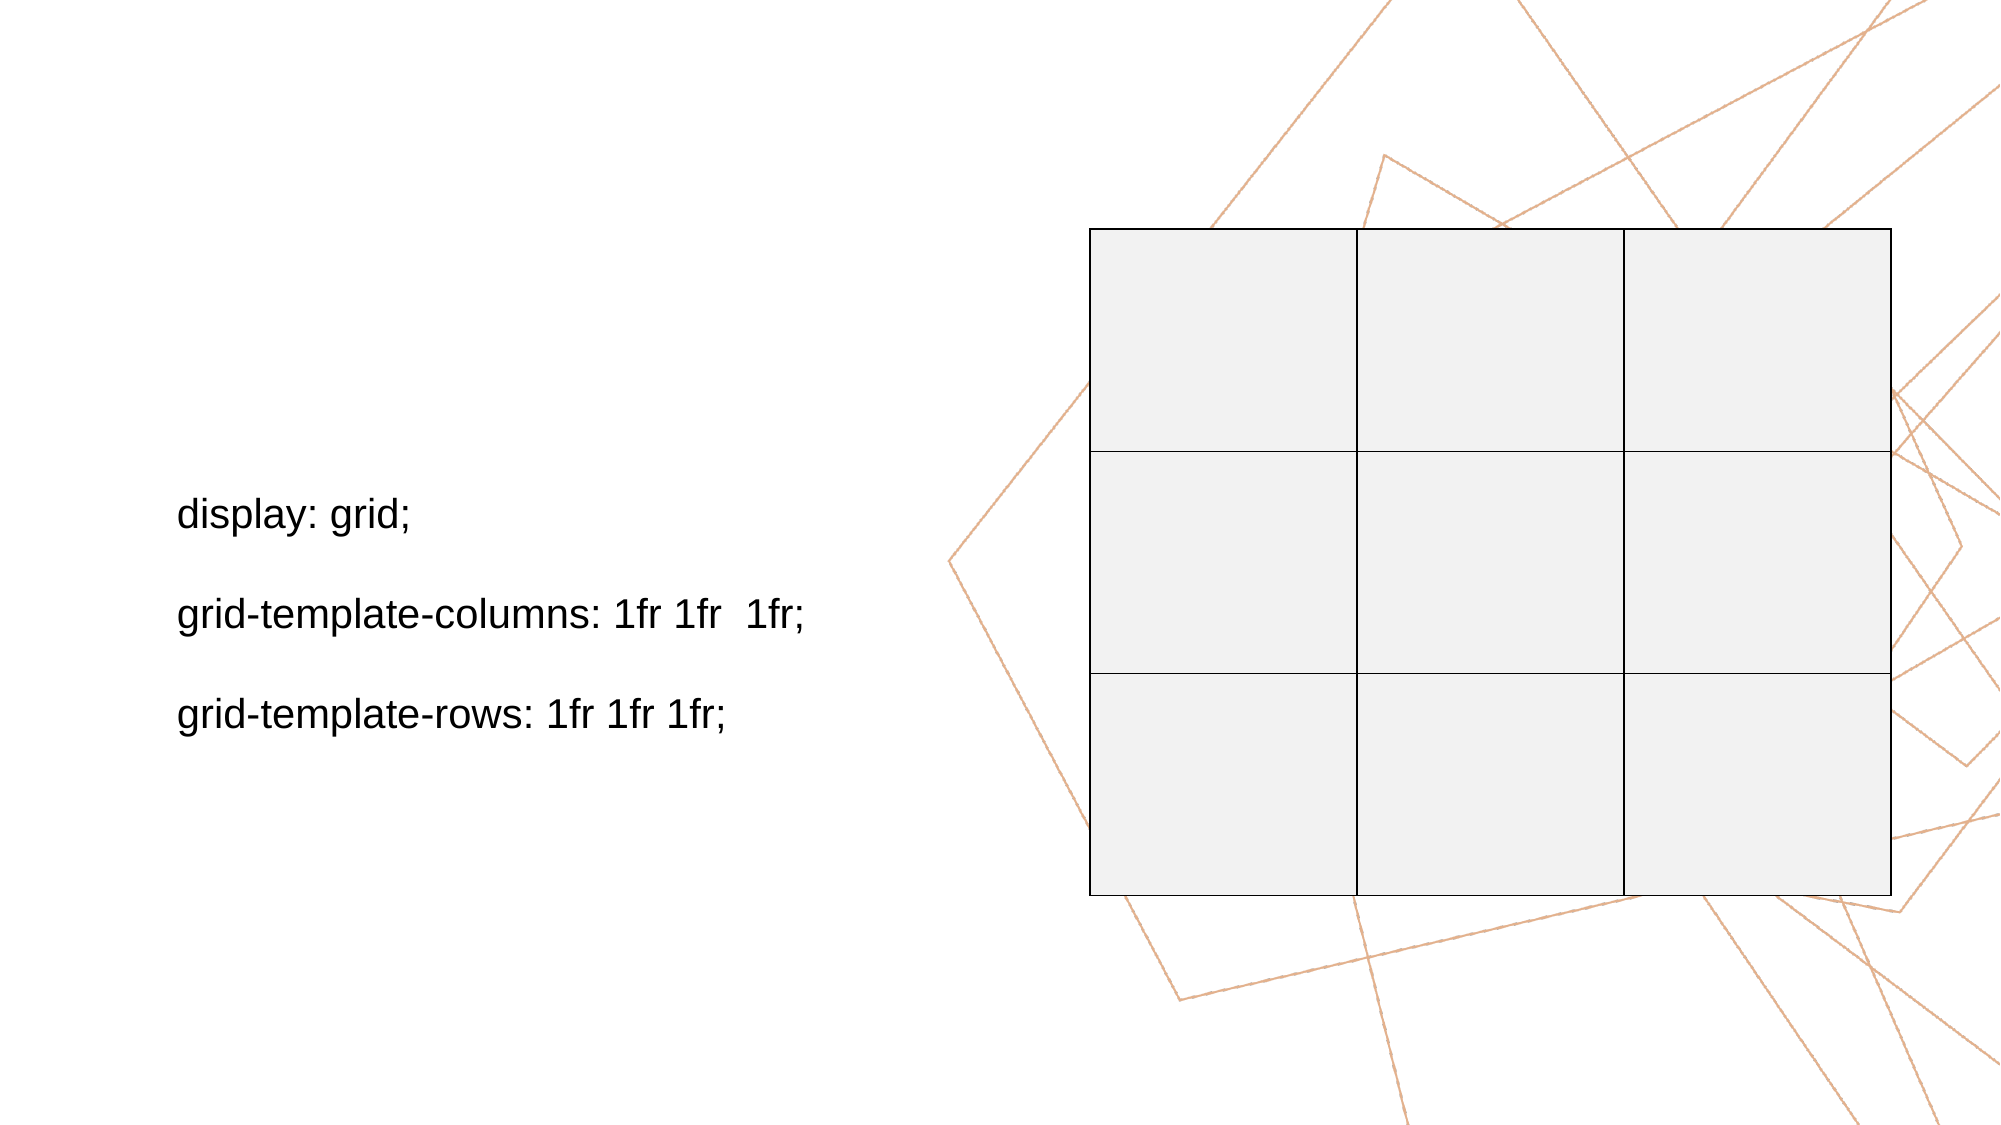

|  |  |  |
| --- | --- | --- |
|  |  |  |
|  |  |  |
display: grid;

grid-template-columns: 1fr 1fr  1fr;

grid-template-rows: 1fr 1fr 1fr;